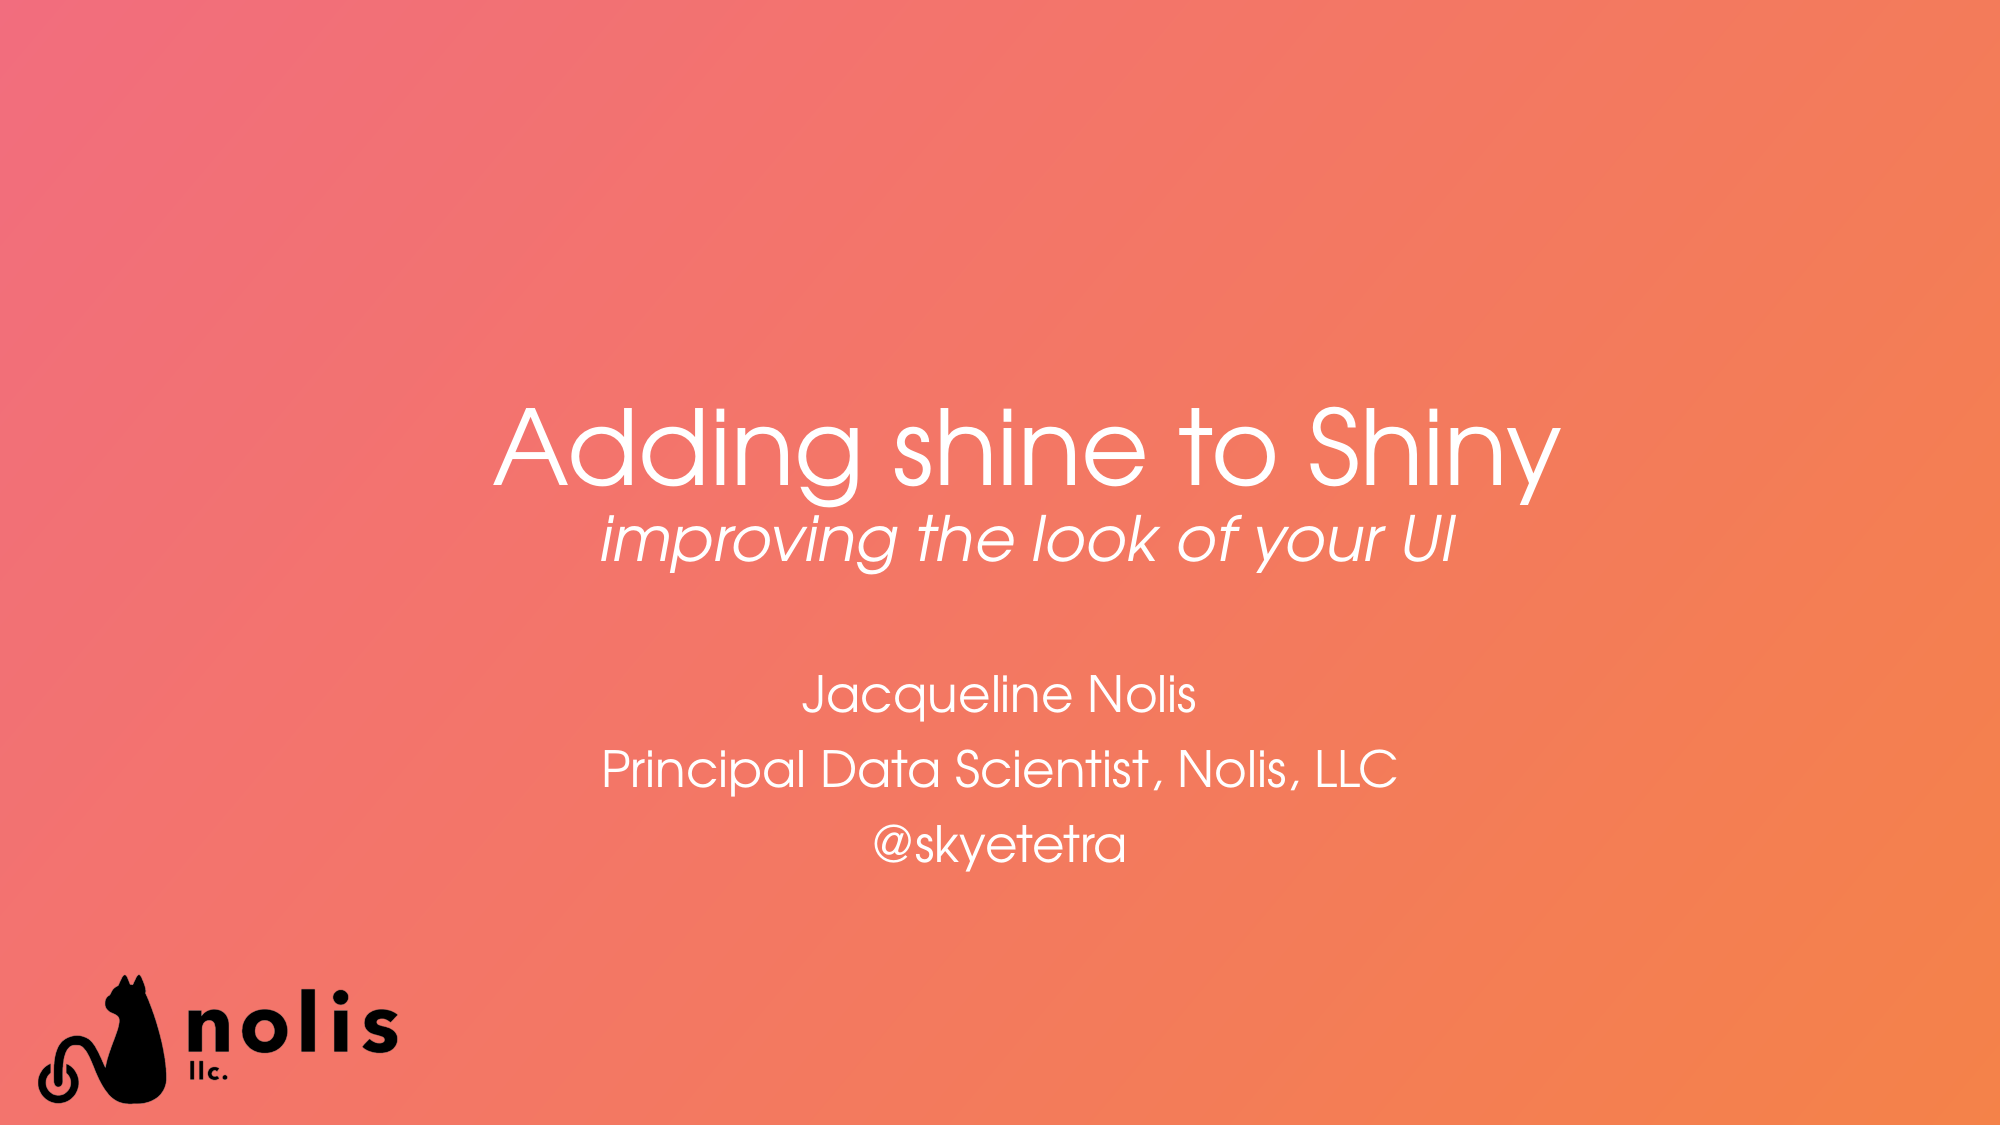

# Adding shine to Shiny improving the look of your UI
Jacqueline Nolis
Principal Data Scientist, Nolis, LLC
@skyetetra